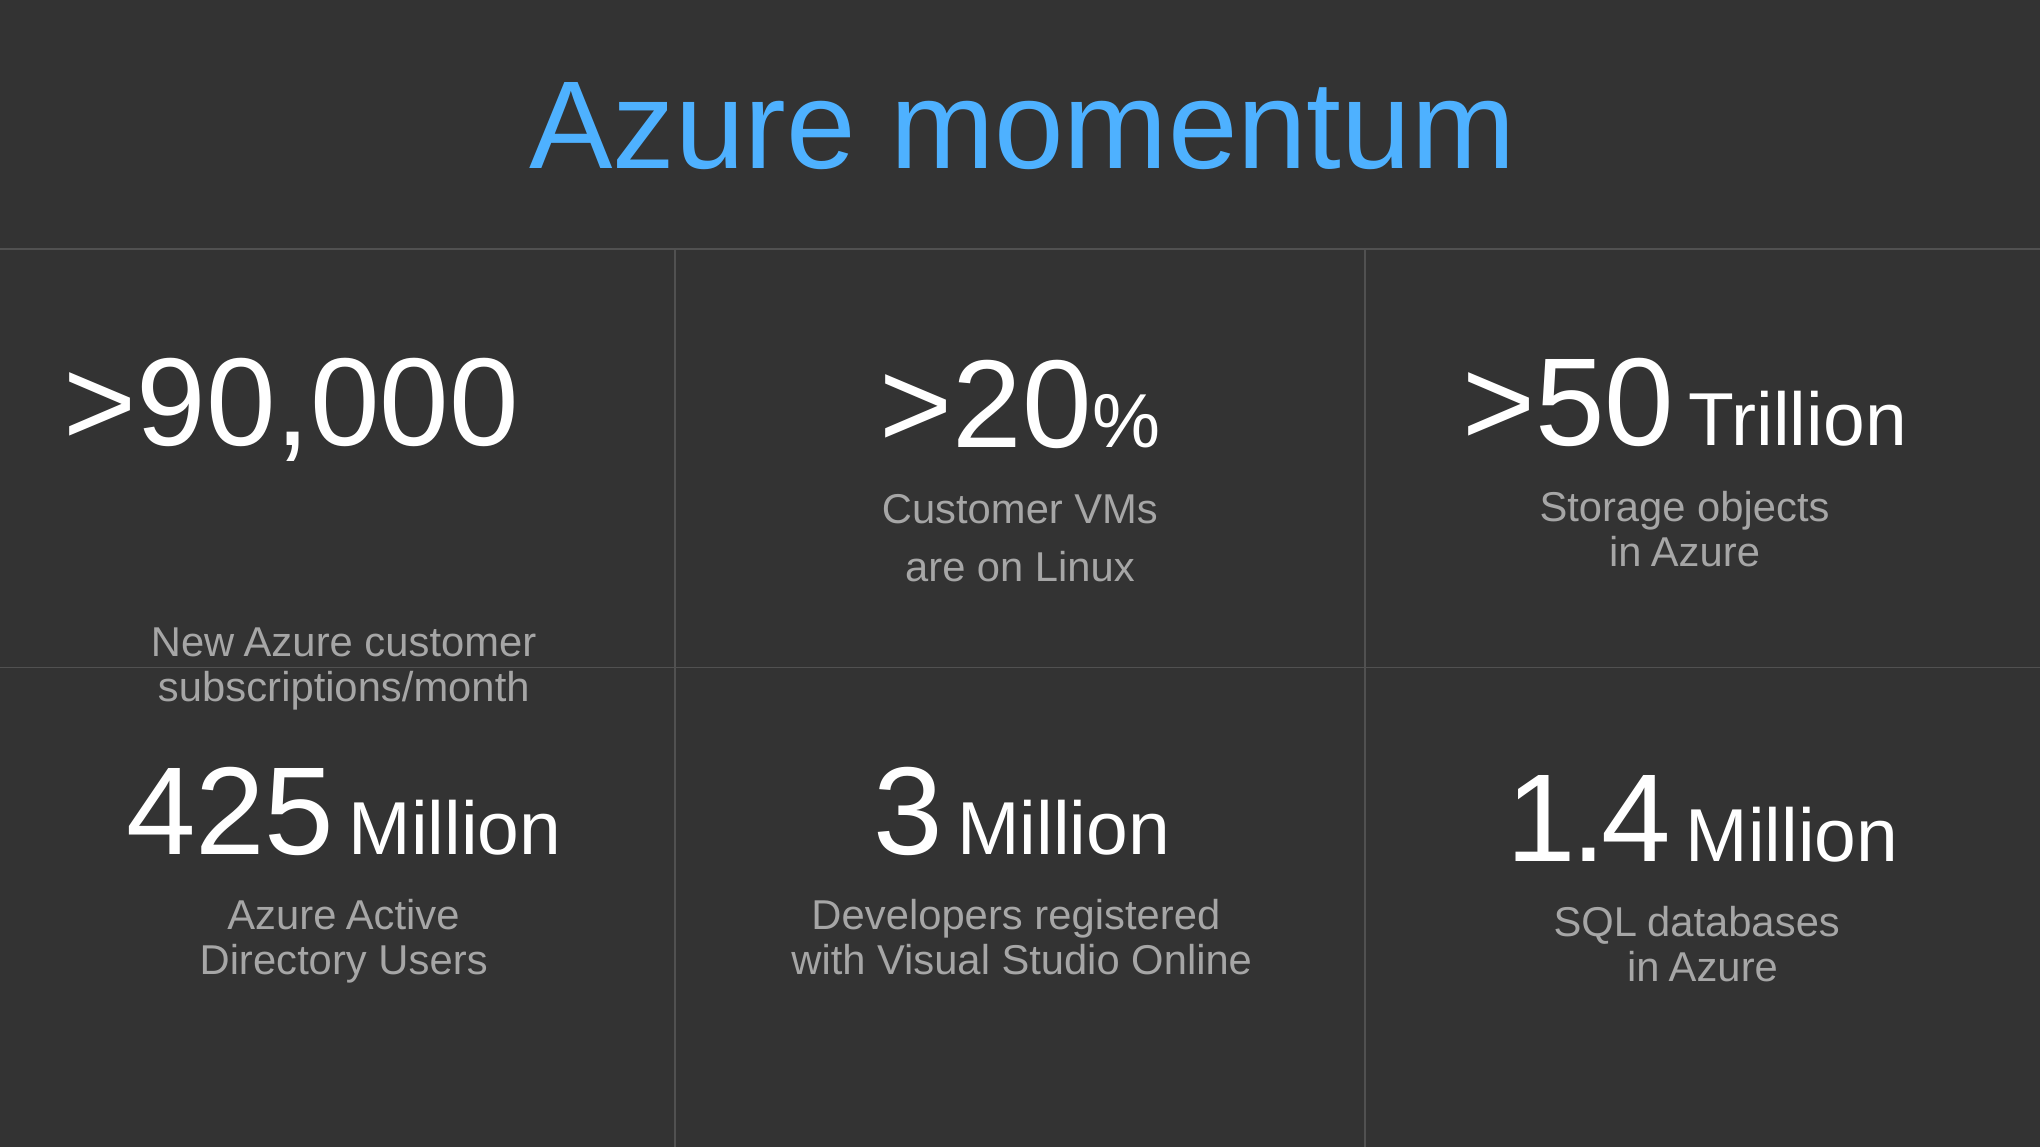

Azure momentum
>90,000
New Azure customer subscriptions/month
>50 Trillion
Storage objects
in Azure
>20%
Customer VMs
are on Linux
425 Million
Azure Active
Directory Users

3 Million
Developers registered
with Visual Studio Online
1.4 Million
SQL databases
in Azure